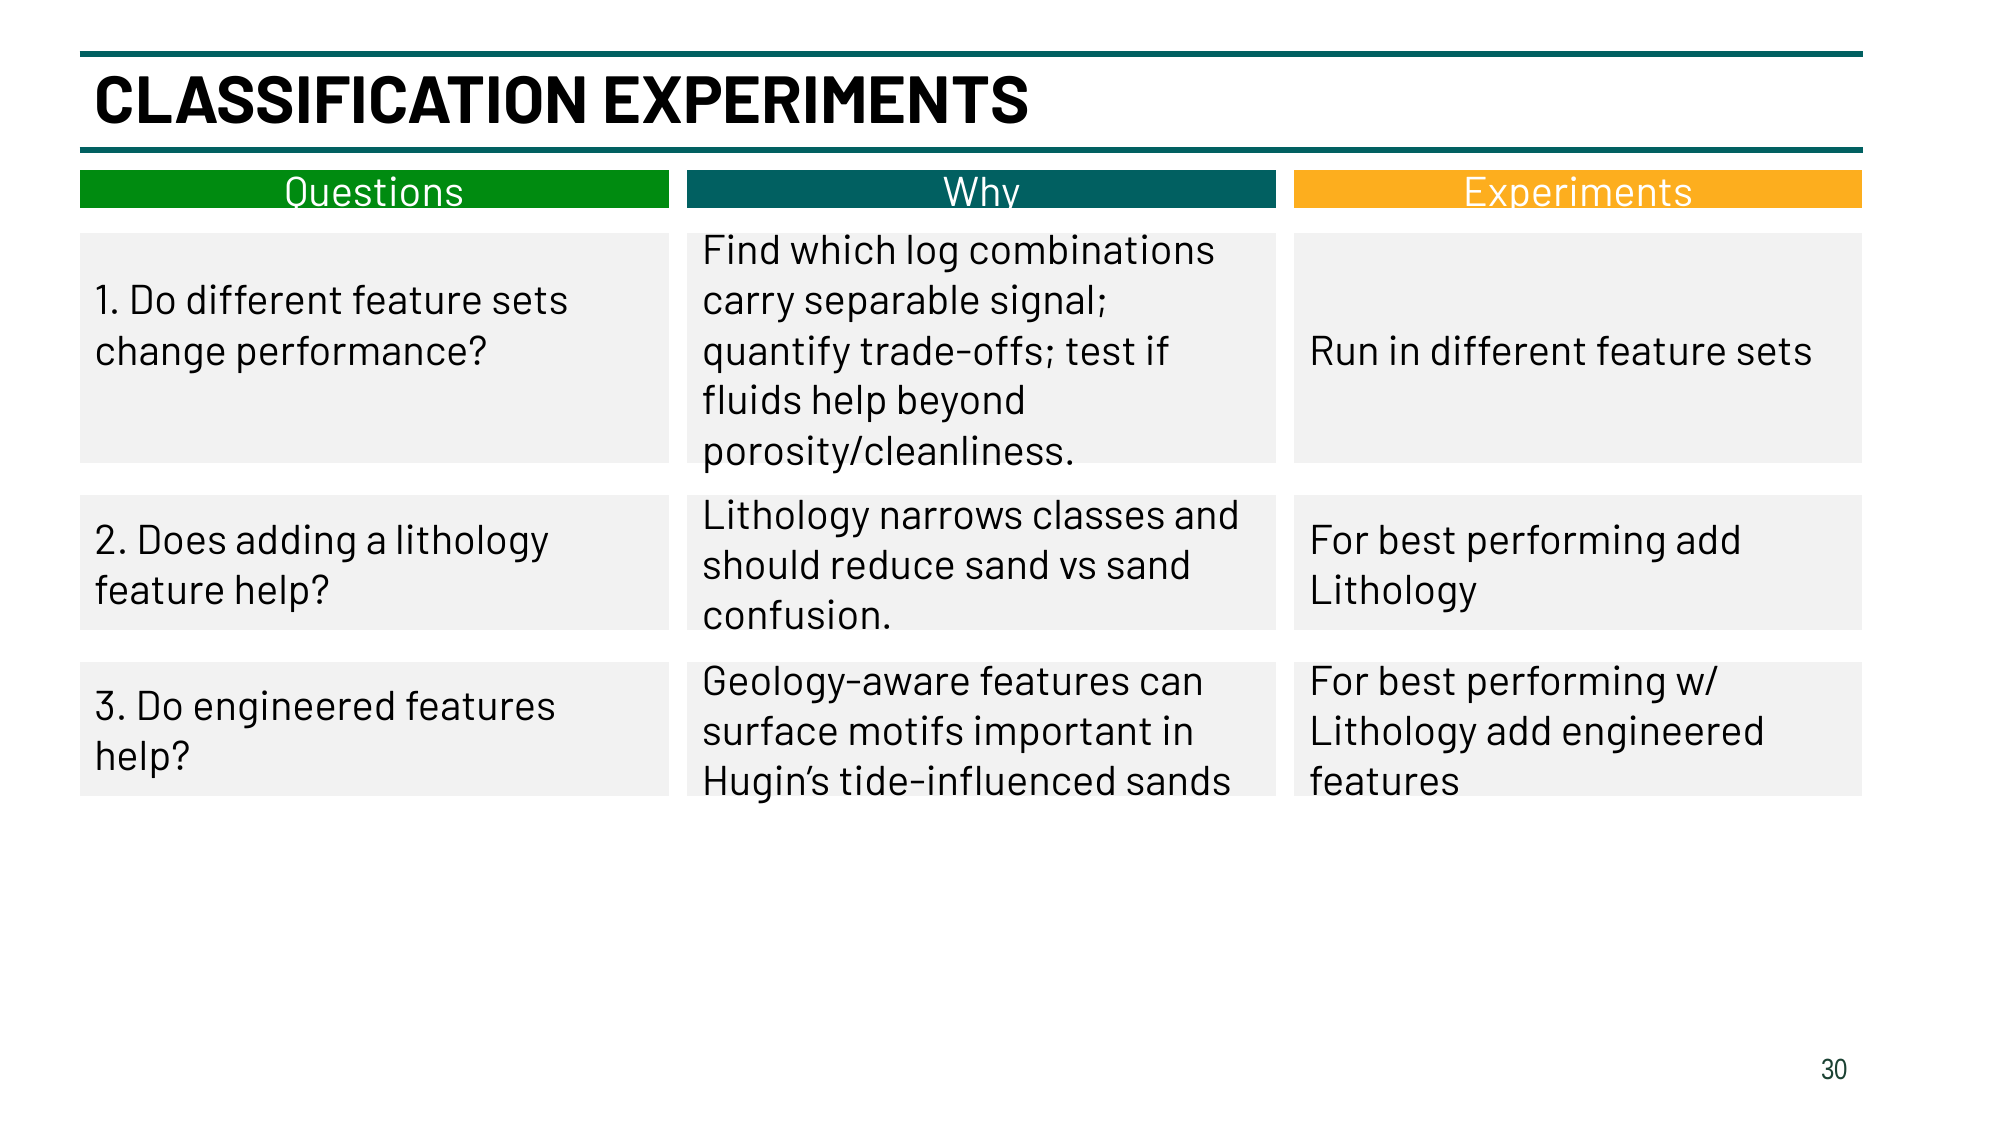

# Classification experiments
Why
Experiments
Questions
Run in different feature sets
1. Do different feature sets change performance?

Find which log combinations carry separable signal; quantify trade-offs; test if fluids help beyond porosity/cleanliness.
Lithology narrows classes and should reduce sand vs sand confusion.
For best performing add Lithology
2. Does adding a lithology feature help?
Geology-aware features can surface motifs important in Hugin’s tide-influenced sands
For best performing w/ Lithology add engineered features
3. Do engineered features help?
30